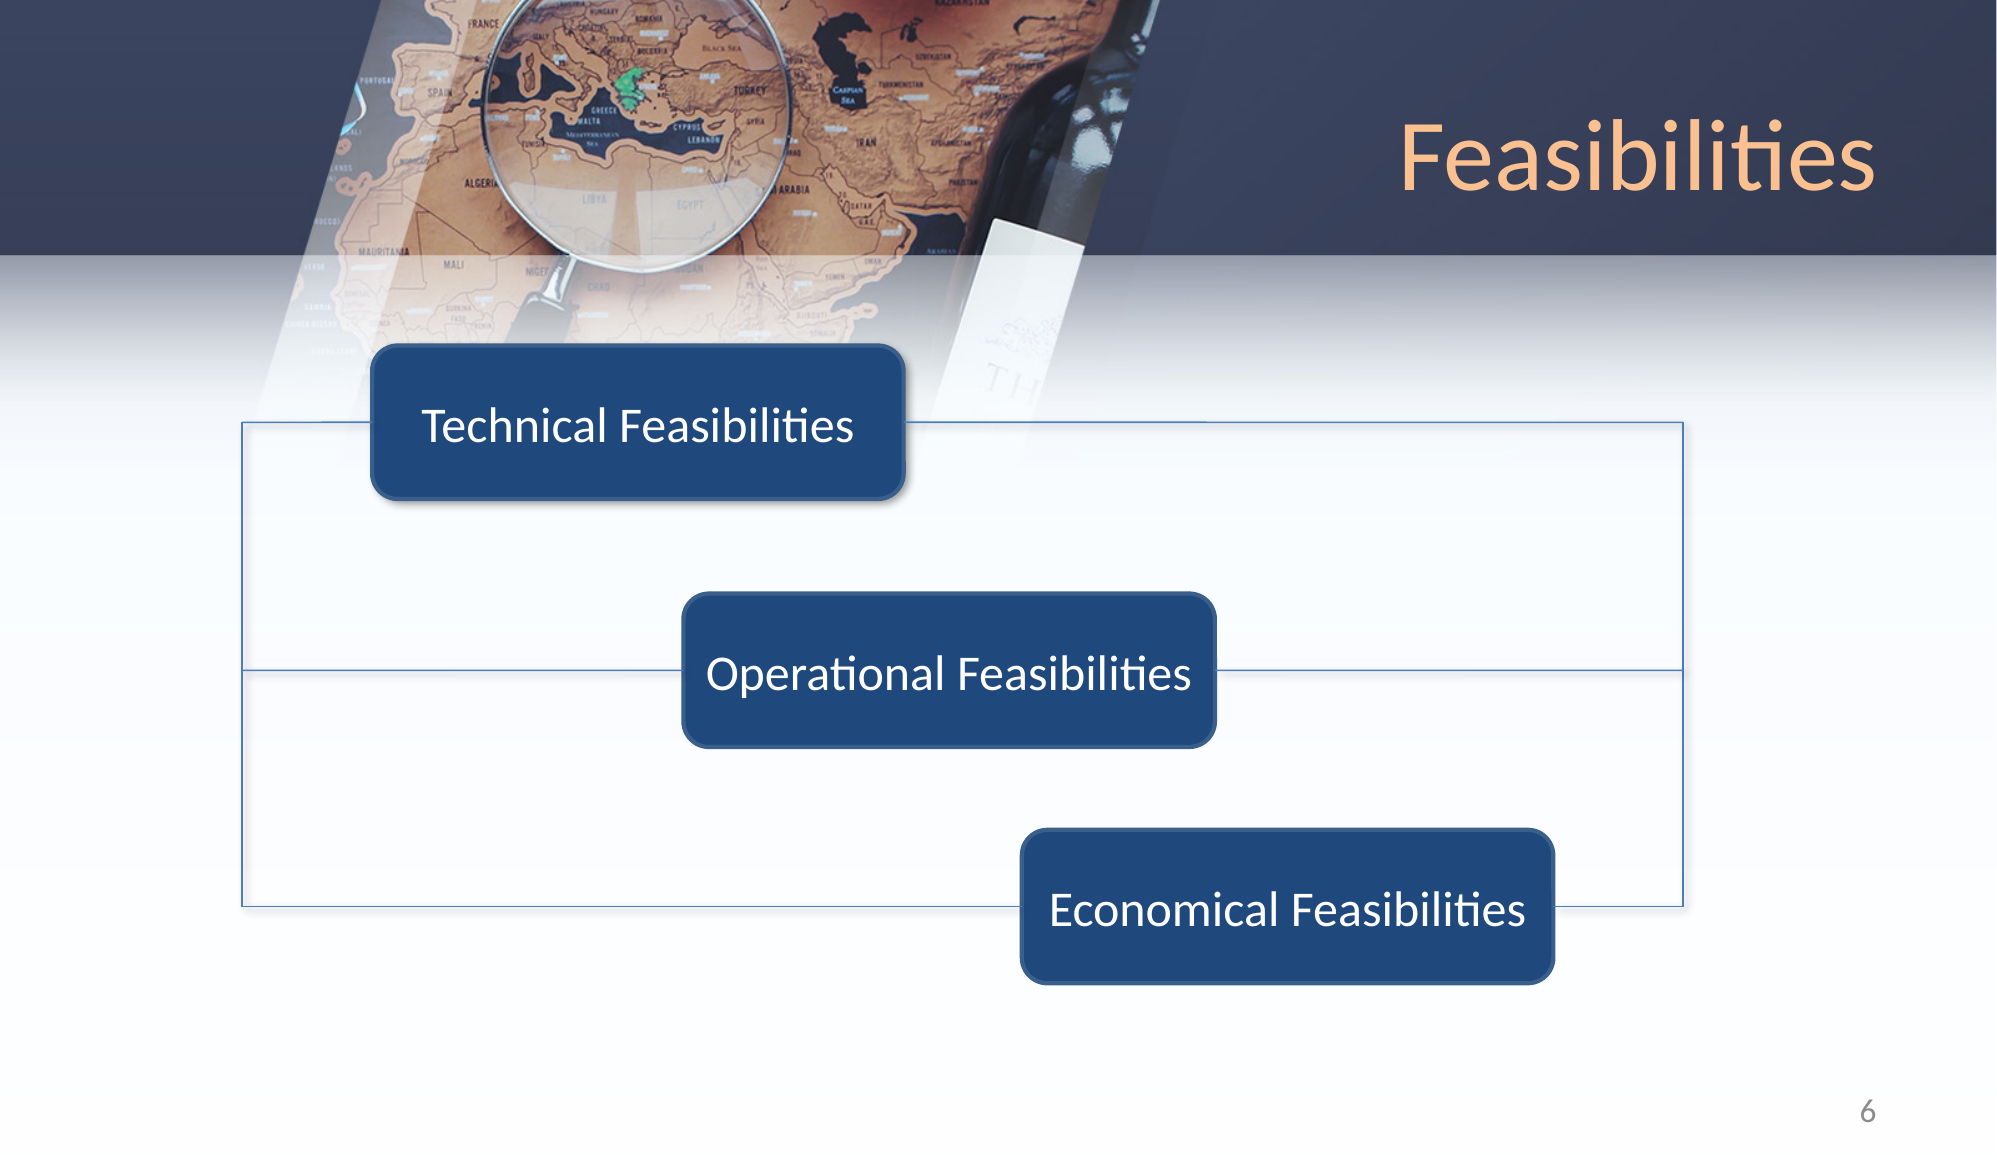

# Feasibilities
Technical Feasibilities
Operational Feasibilities
Economical Feasibilities

6